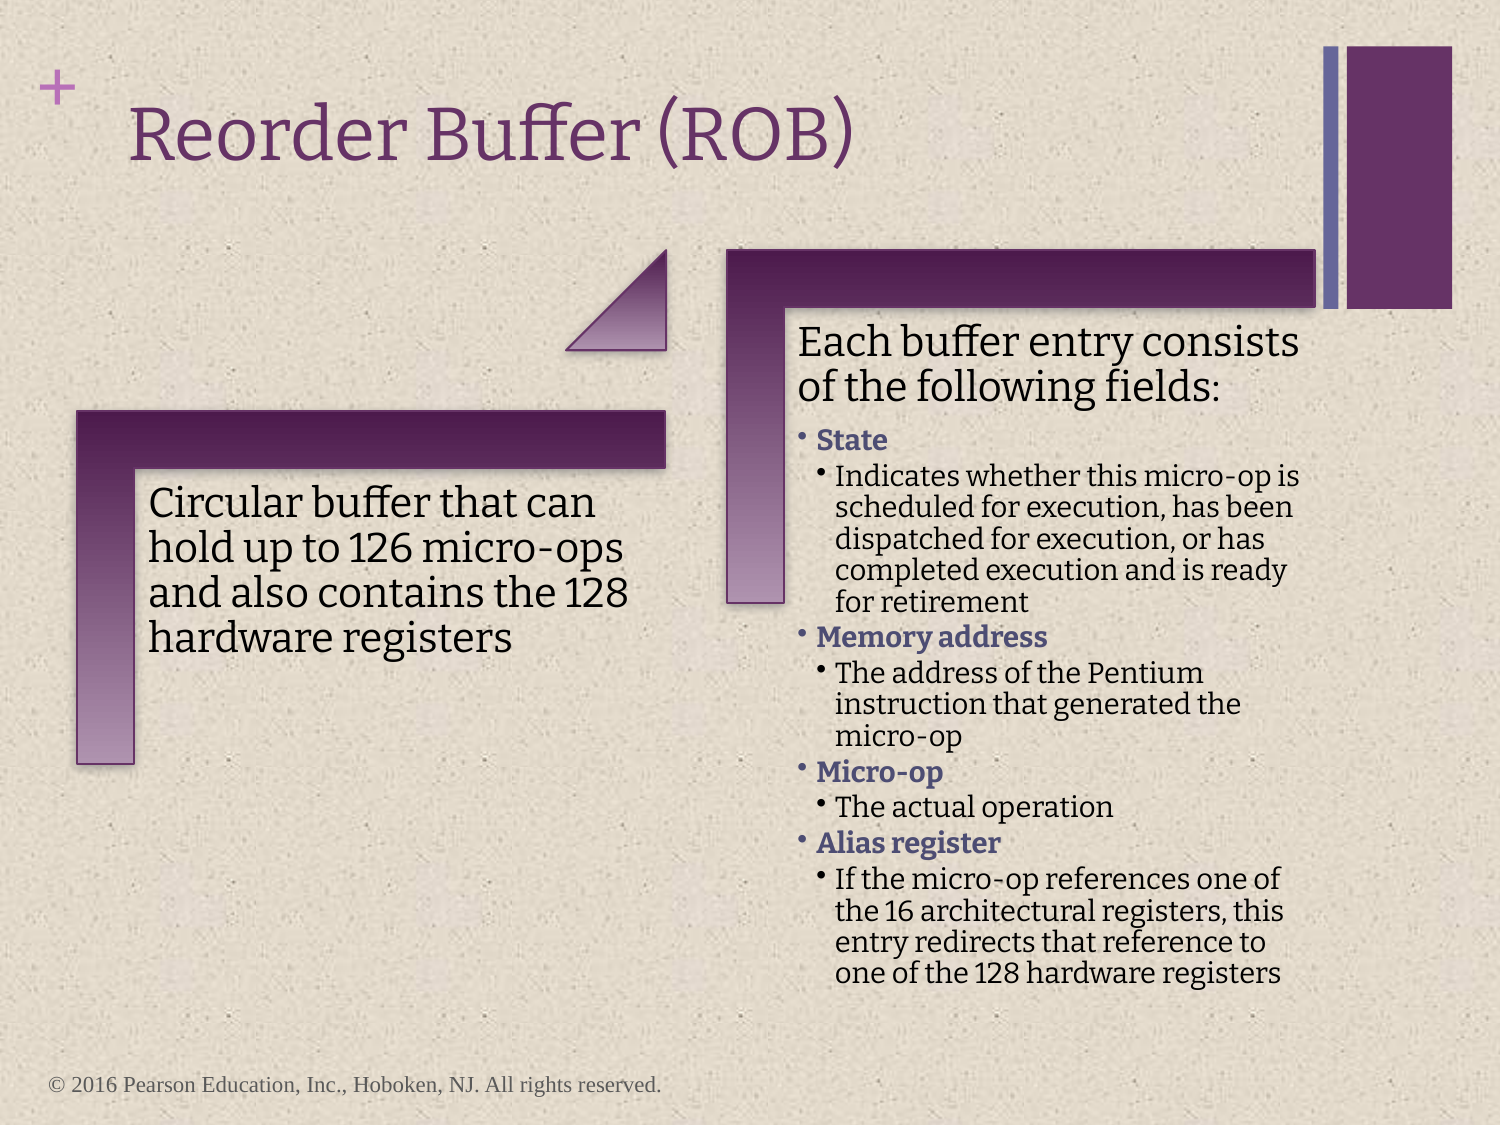

# Reorder Buffer (ROB)
Circular buffer that can hold up to 126 micro-ops and also contains the 128 hardware registers
Each buffer entry consists of the following fields:
State
Indicates whether this micro-op is scheduled for execution, has been dispatched for execution, or has completed execution and is ready for retirement
Memory address
The address of the Pentium instruction that generated the micro-op
Micro-op
The actual operation
Alias register
If the micro-op references one of the 16 architectural registers, this entry redirects that reference to one of the 128 hardware registers
© 2016 Pearson Education, Inc., Hoboken, NJ. All rights reserved.